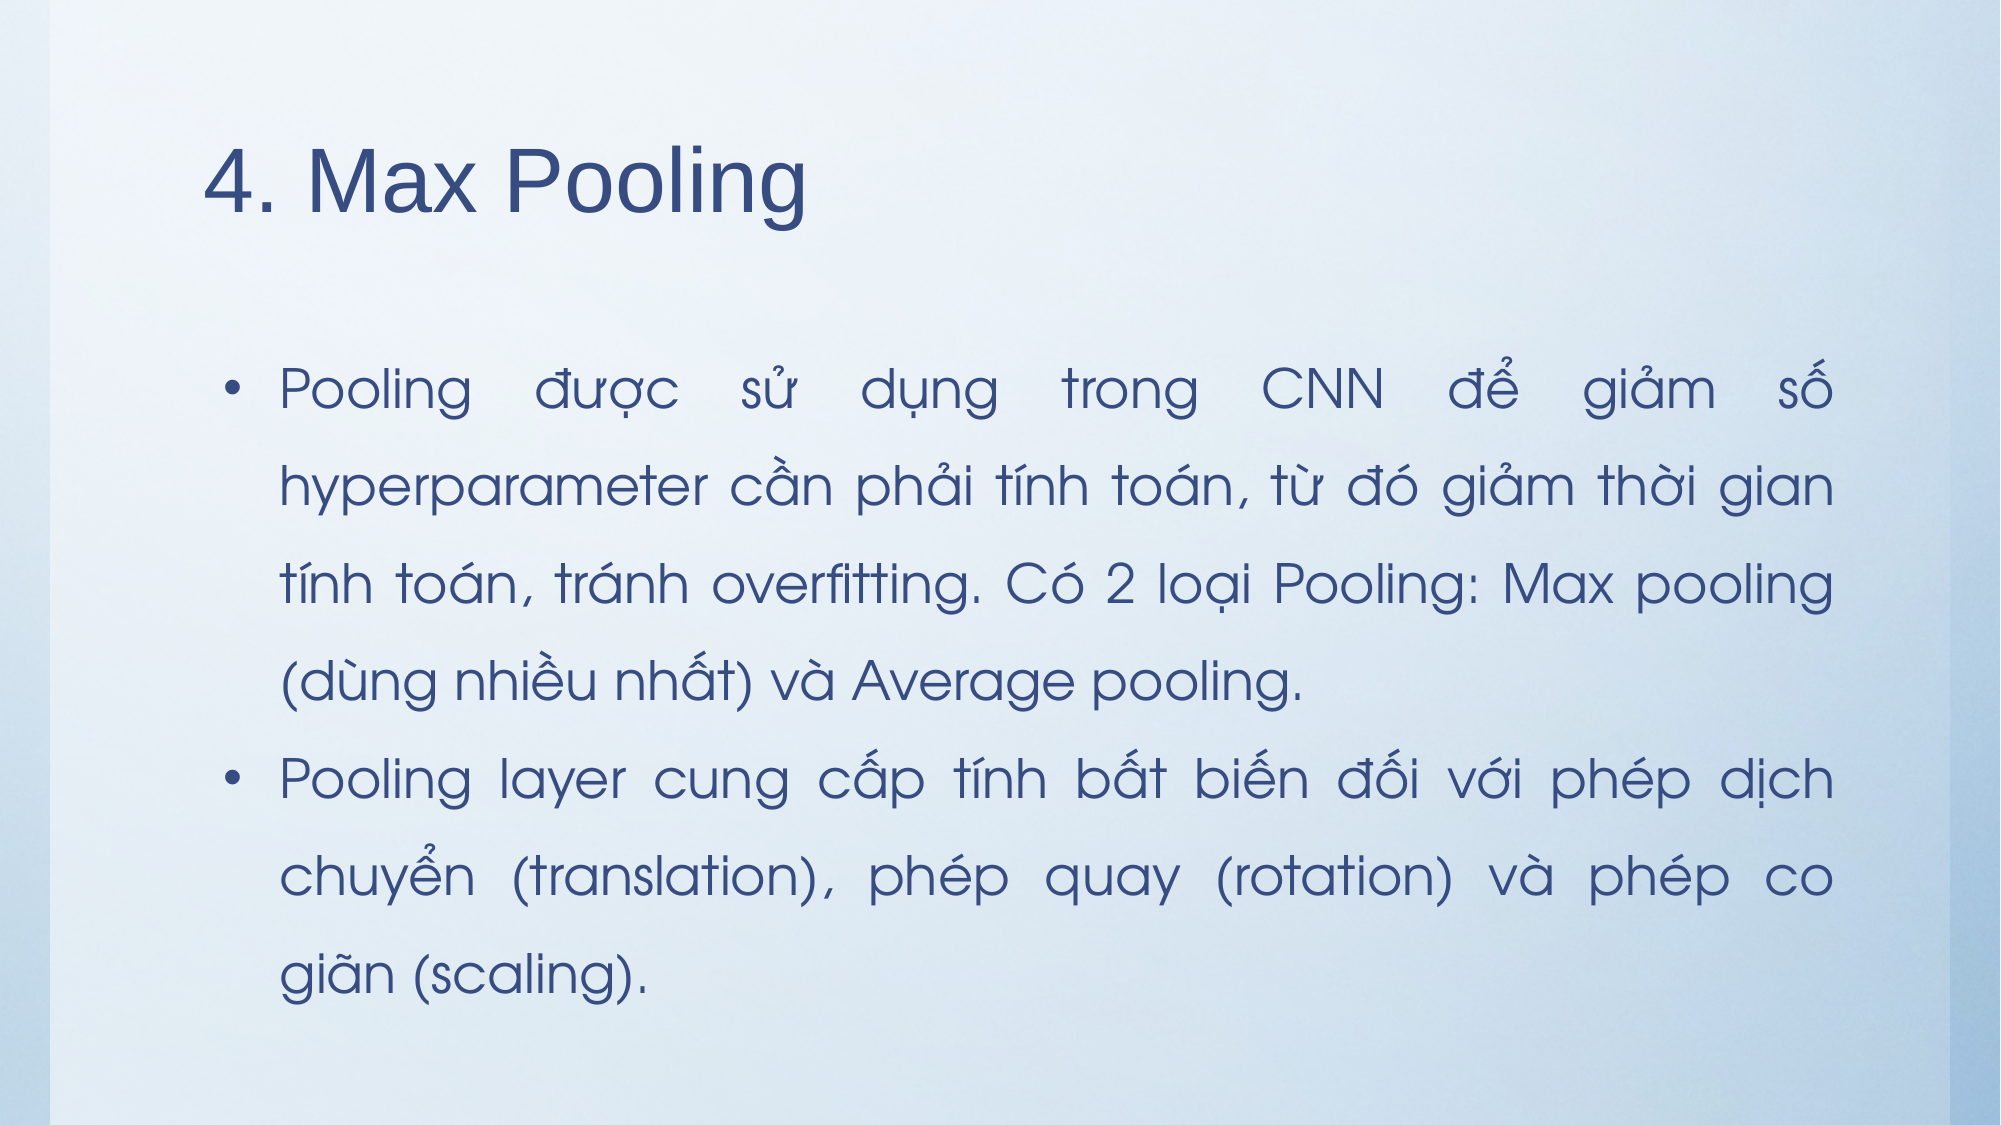

# 4. Max Pooling
Pooling được sử dụng trong CNN để giảm số hyperparameter cần phải tính toán, từ đó giảm thời gian tính toán, tránh overfitting. Có 2 loại Pooling: Max pooling (dùng nhiều nhất) và Average pooling.
Pooling layer cung cấp tính bất biến đối với phép dịch chuyển (translation), phép quay (rotation) và phép co giãn (scaling).